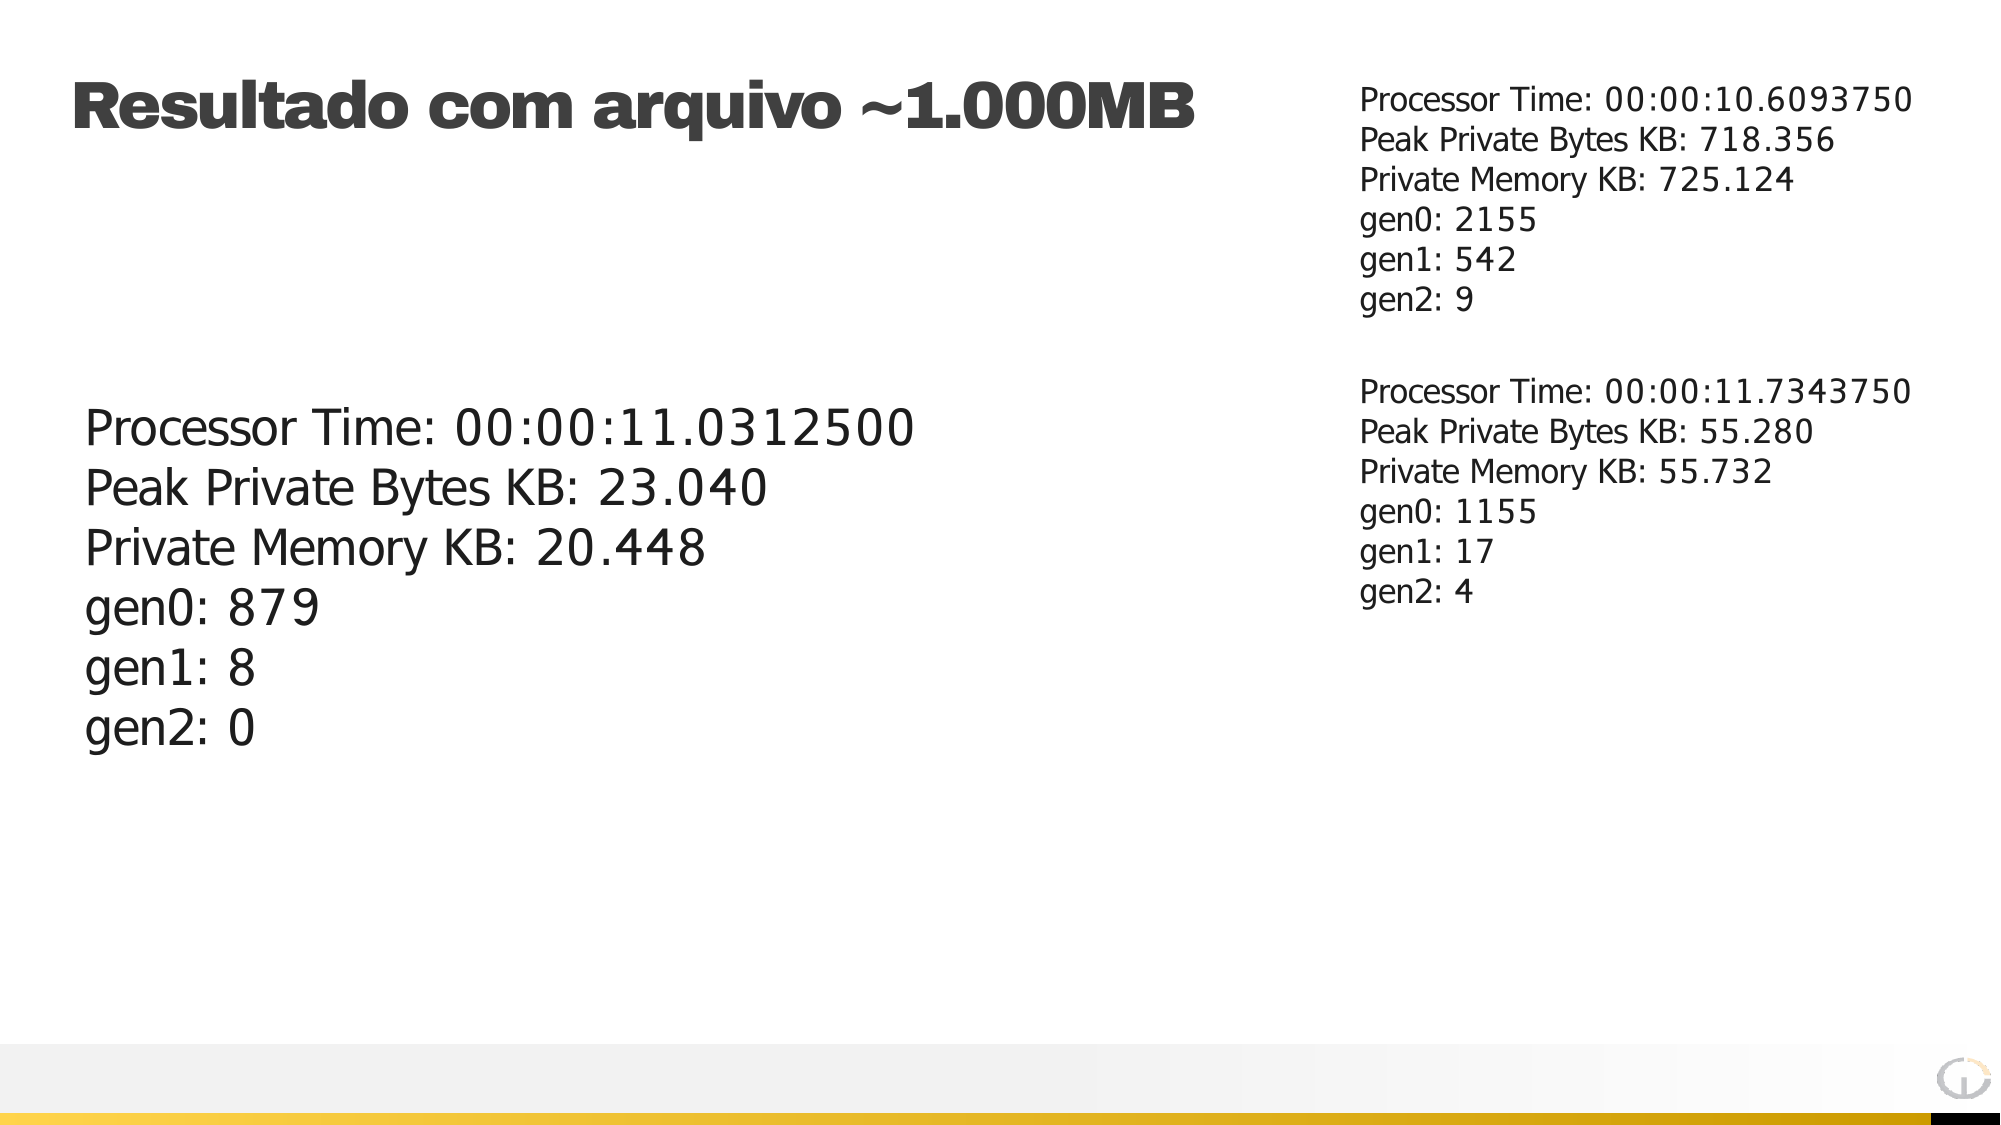

# Resultado com arquivo ~1.000MB
Processor Time: 00:00:10.6093750
Peak Private Bytes KB: 718.356
Private Memory KB: 725.124
gen0: 2155
gen1: 542
gen2: 9
Processor Time: 00:00:11.7343750
Peak Private Bytes KB: 55.280
Private Memory KB: 55.732
gen0: 1155
gen1: 17
gen2: 4
Processor Time: 00:00:11.0312500
Peak Private Bytes KB: 23.040
Private Memory KB: 20.448
gen0: 879
gen1: 8
gen2: 0